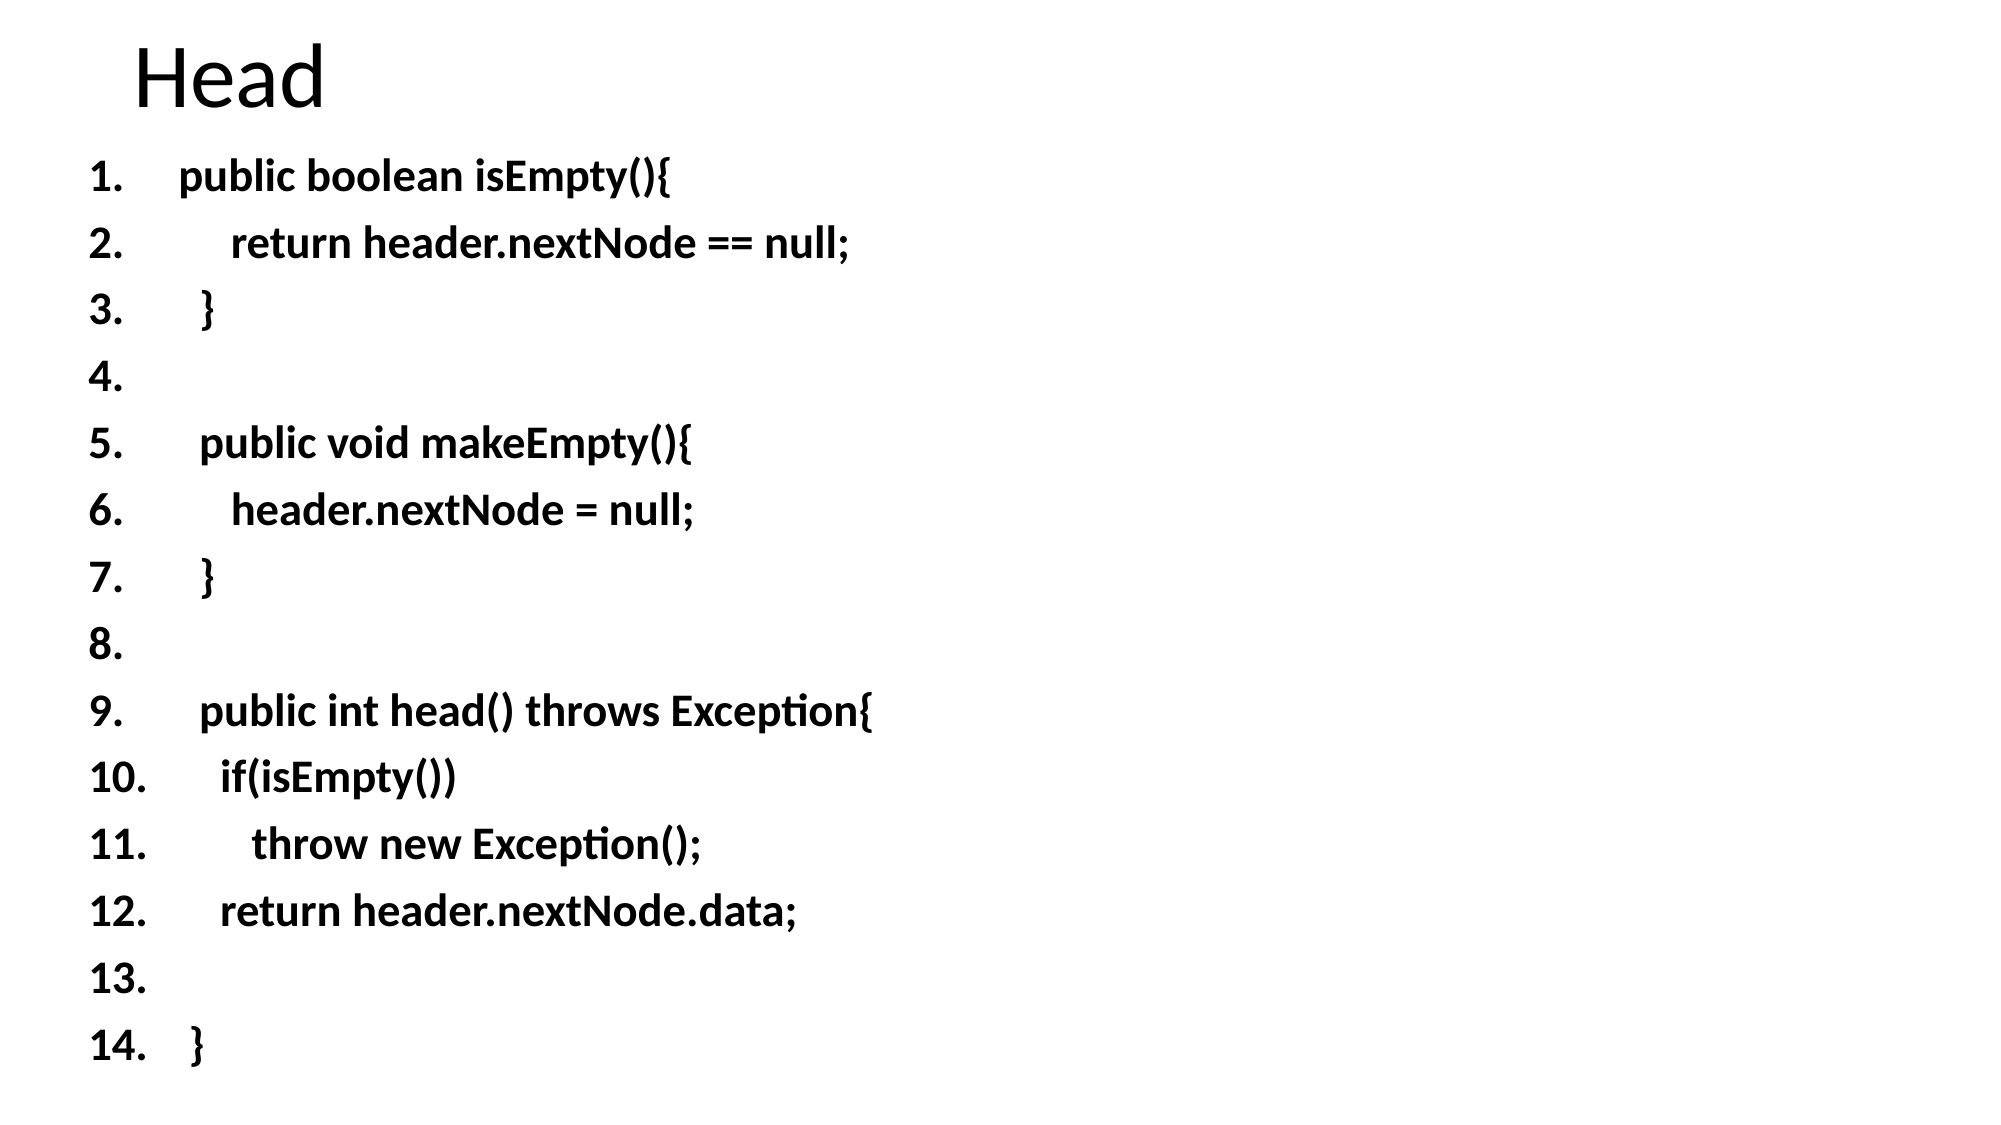

# Head
 public boolean isEmpty(){
      return header.nextNode == null;
   }

   public void makeEmpty(){
      header.nextNode = null;
   }

   public int head() throws Exception{
     if(isEmpty())
        throw new Exception();
     return header.nextNode.data;

  }